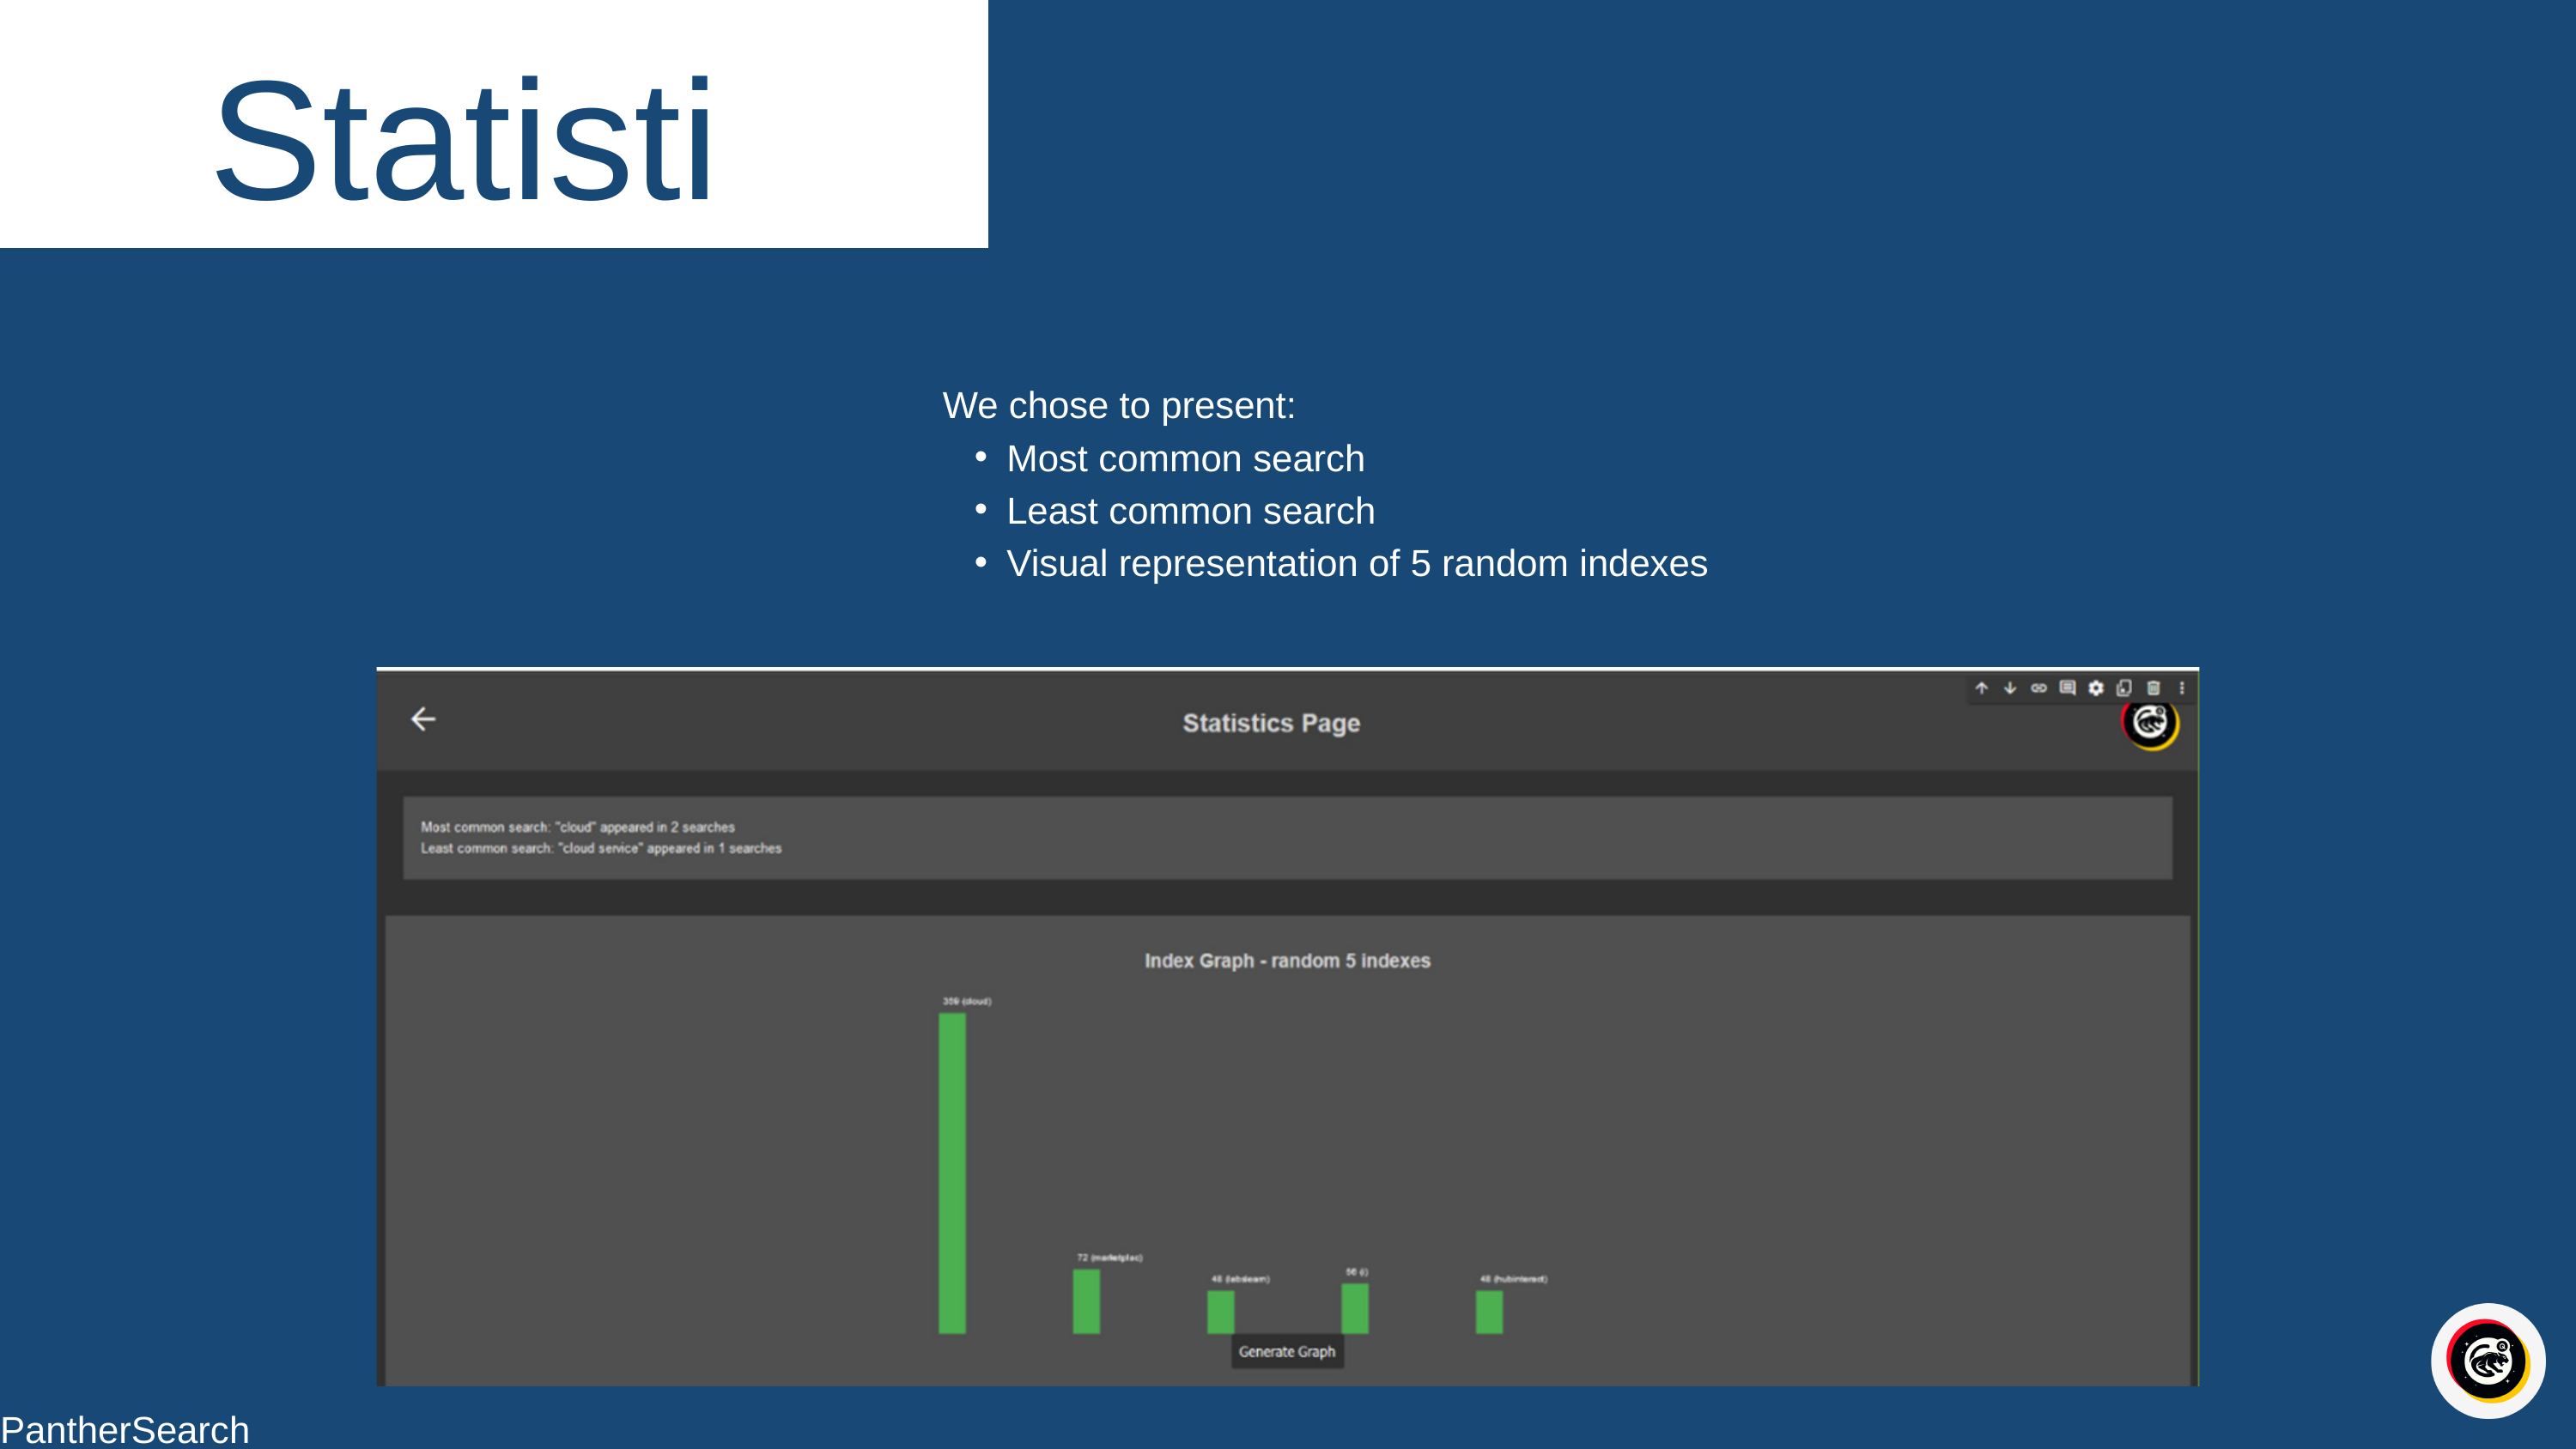

Statistic
We chose to present:
Most common search
Least common search
Visual representation of 5 random indexes

PantherSearch